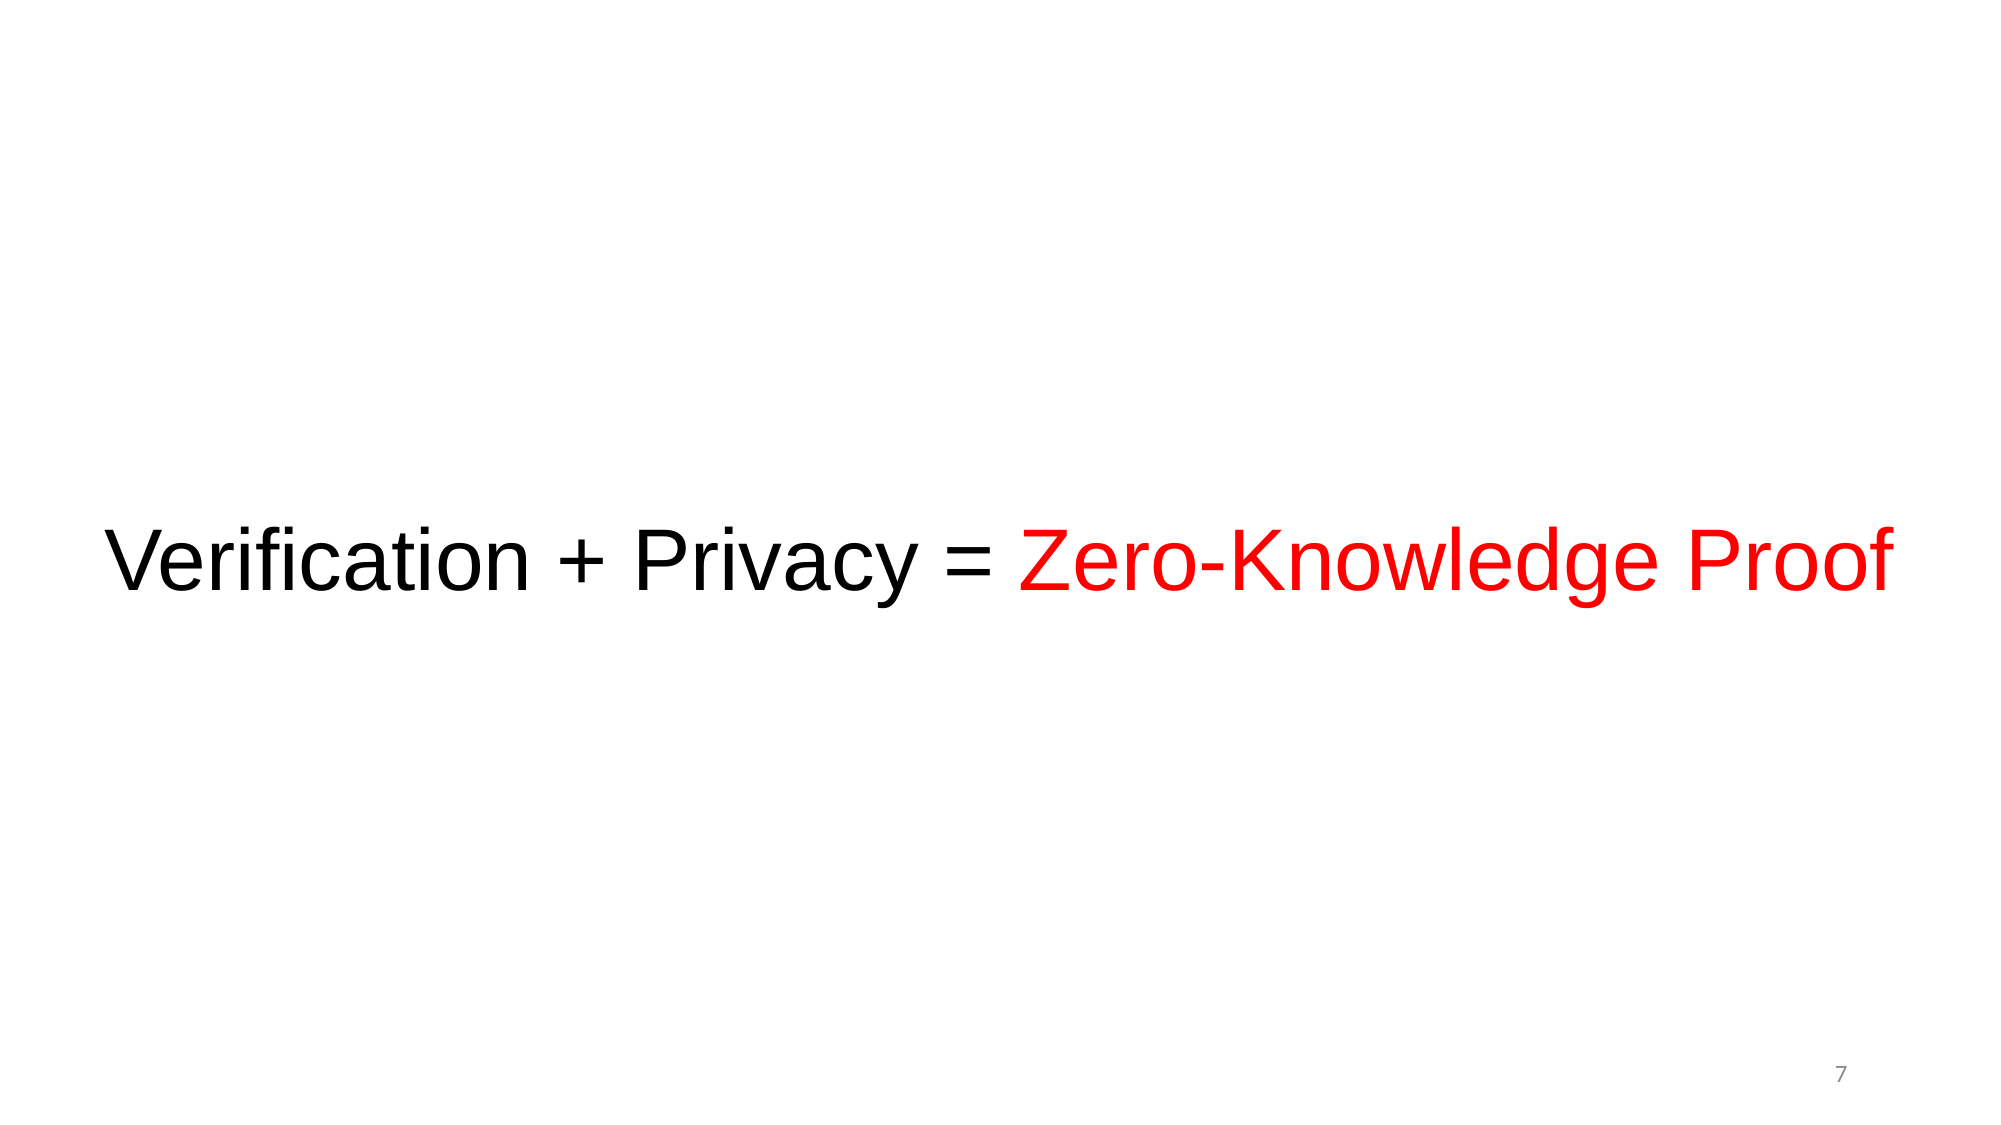

# Verification + Privacy = Zero-Knowledge Proof
7